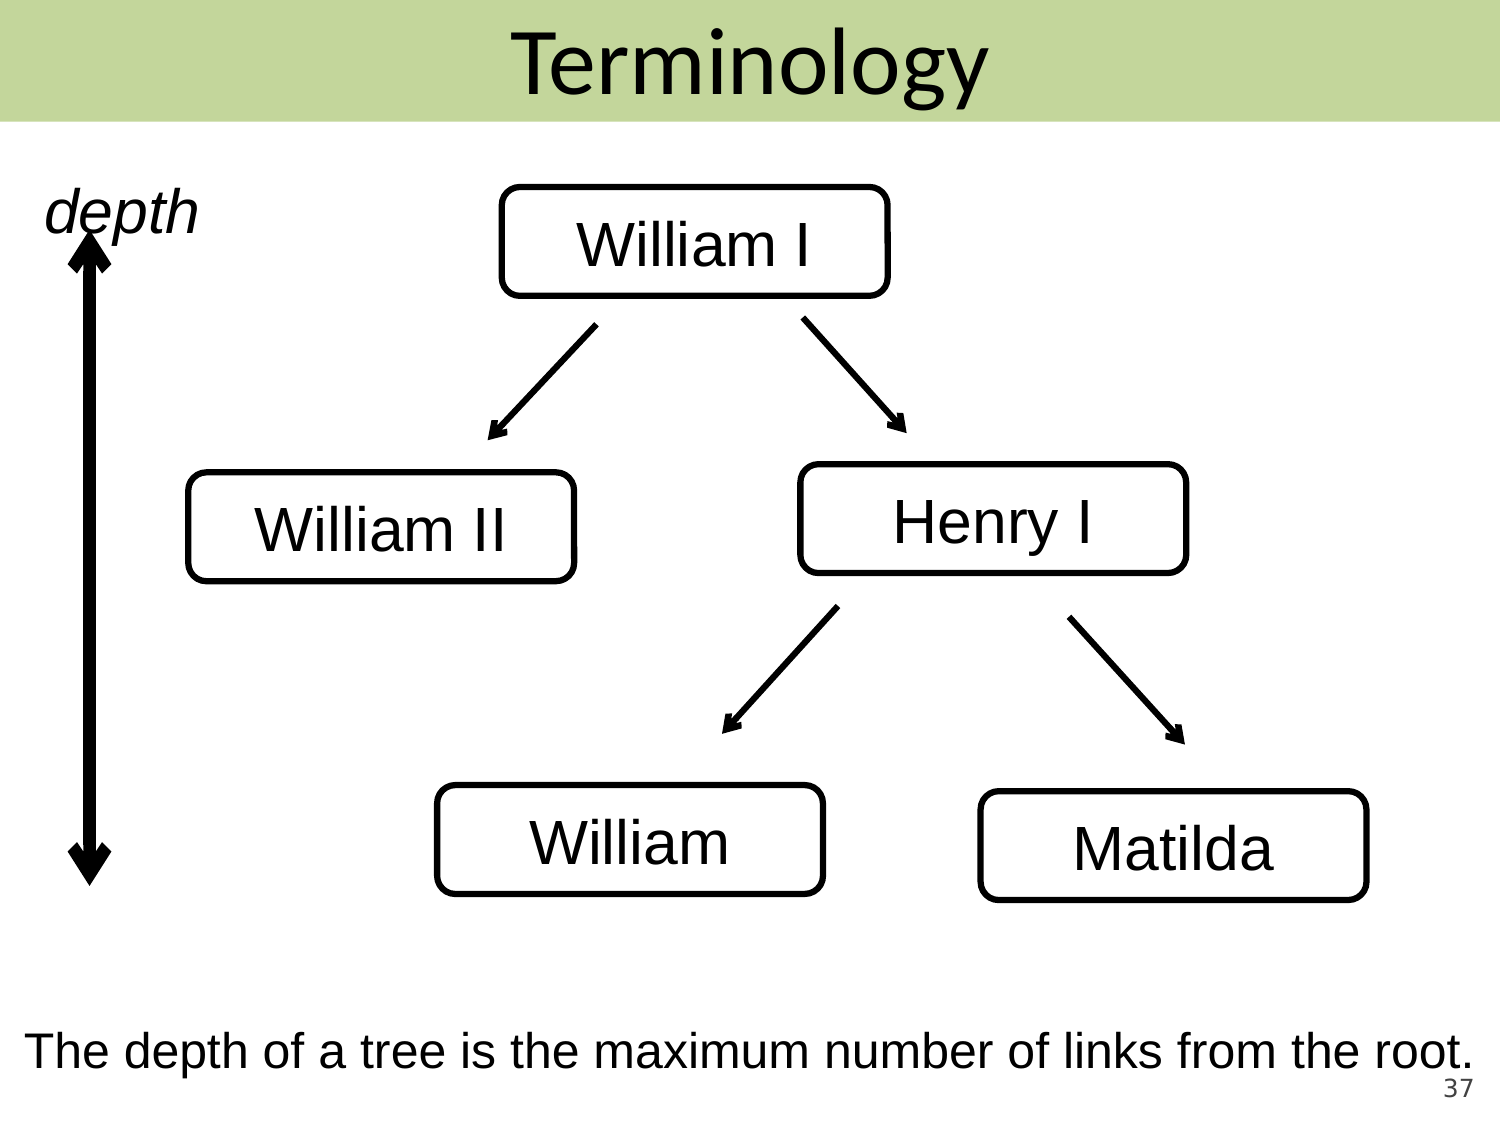

# Terminology
depth
William I
Henry I
William II
William
Matilda
The depth of a tree is the maximum number of links from the root.